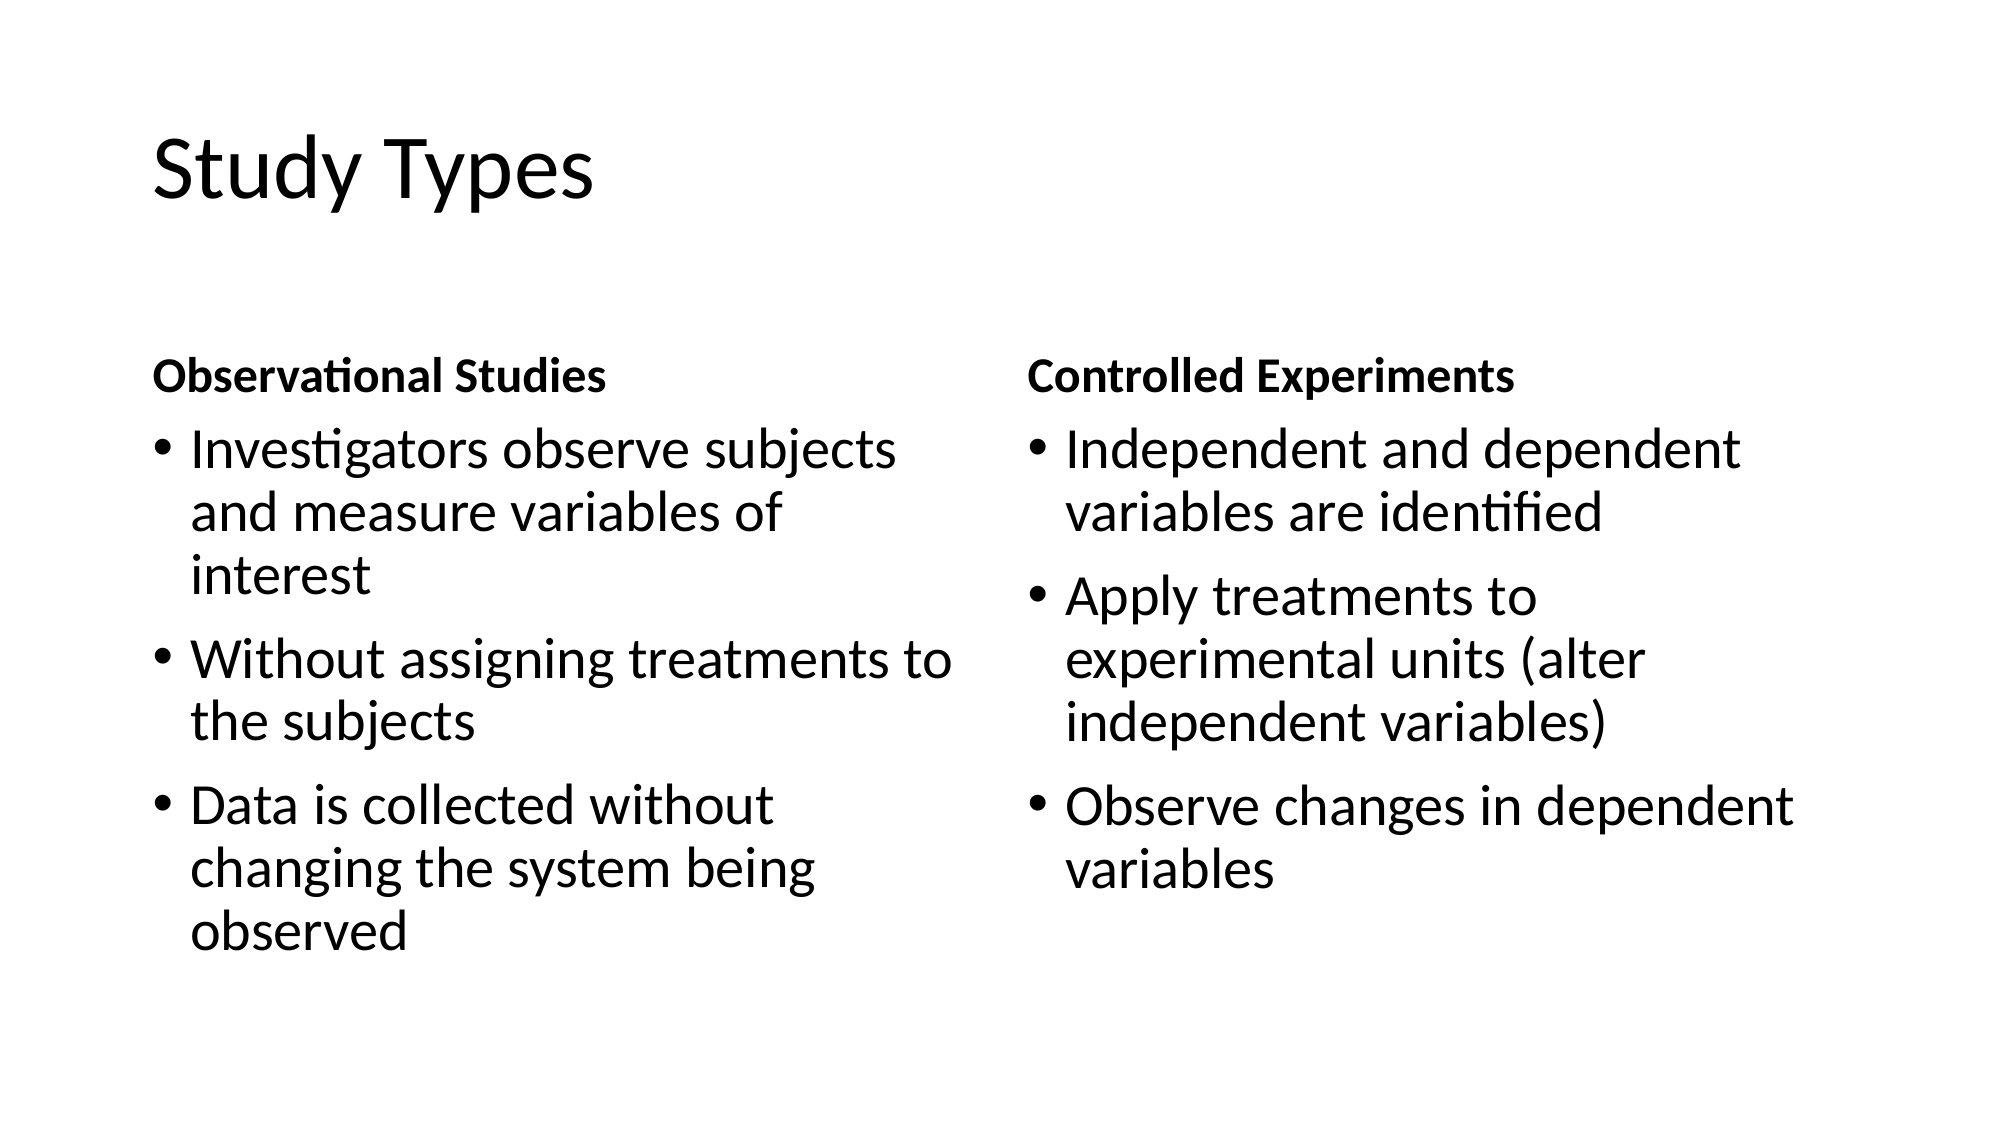

# Study Types
Observational Studies
Controlled Experiments
Investigators observe subjects and measure variables of interest
Without assigning treatments to the subjects
Data is collected without changing the system being observed
Independent and dependent variables are identified
Apply treatments to experimental units (alter independent variables)
Observe changes in dependent variables